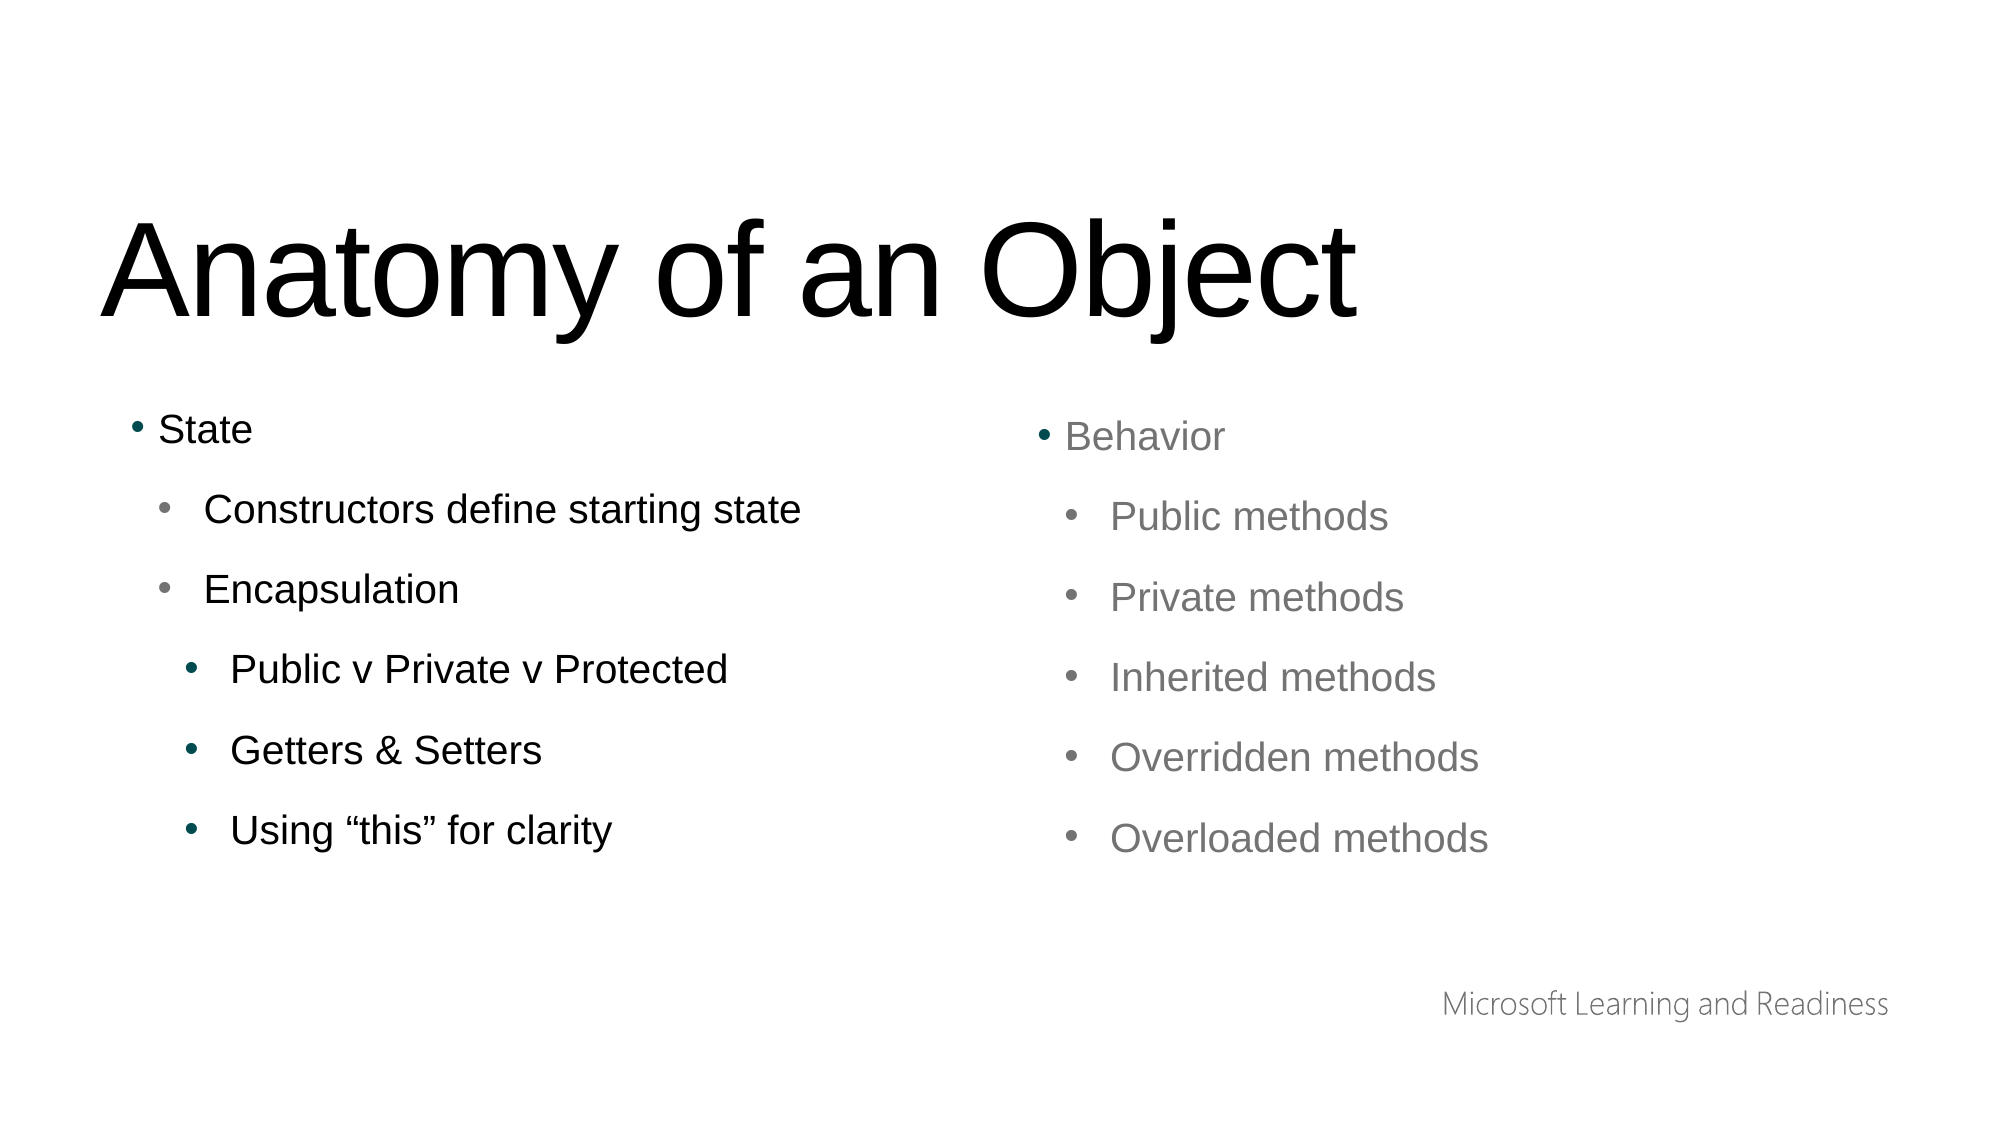

Anatomy of an Object
State
Constructors define starting state
Encapsulation
Public v Private v Protected
Getters & Setters
Using “this” for clarity

Behavior
Public methods
Private methods
Inherited methods
Overridden methods
Overloaded methods